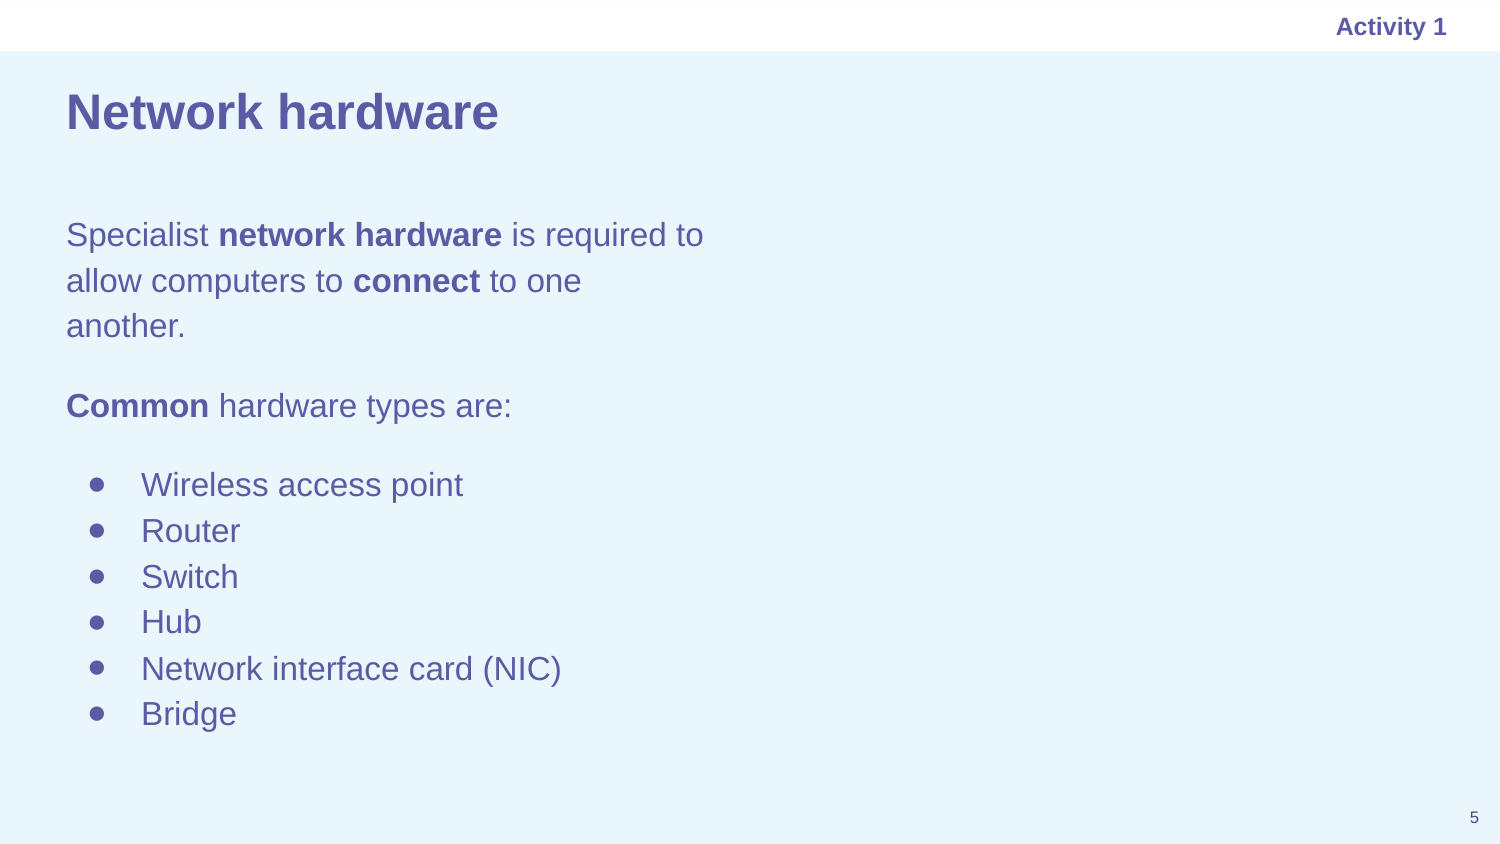

Activity 1
# Network hardware
Specialist network hardware is required to allow computers to connect to one another.
Common hardware types are:
Wireless access point
Router
Switch
Hub
Network interface card (NIC)
Bridge
5